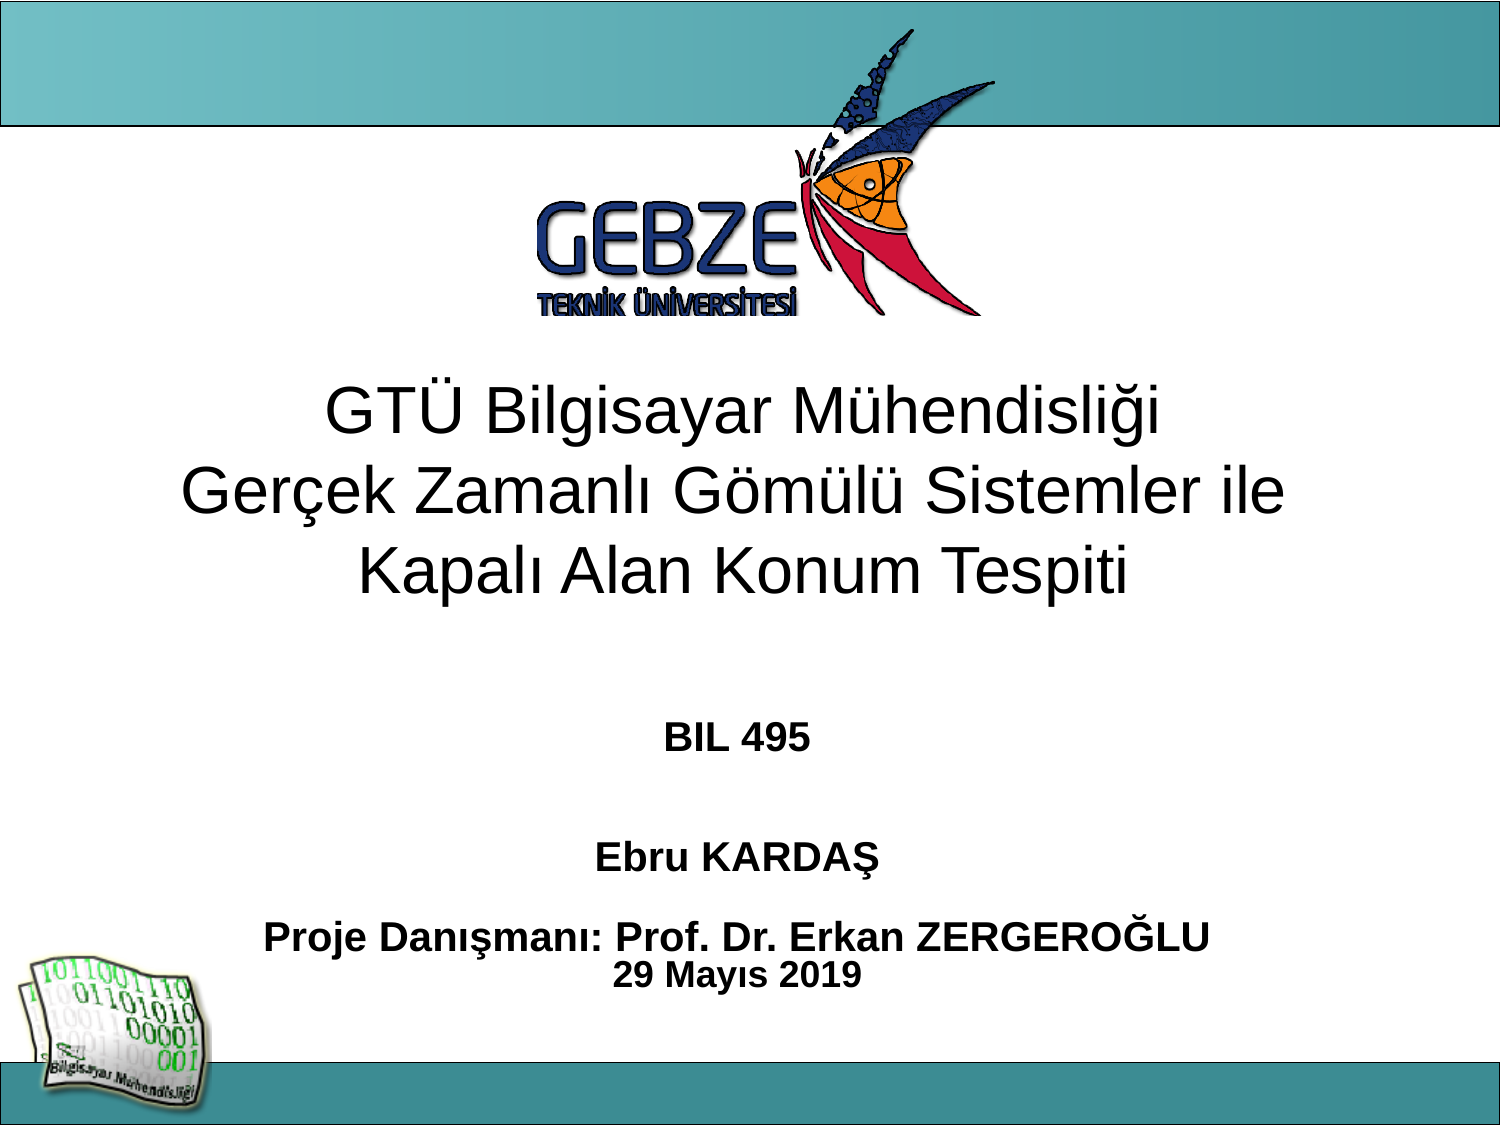

GTÜ Bilgisayar Mühendisliği
Gerçek Zamanlı Gömülü Sistemler ile
Kapalı Alan Konum Tespiti

BIL 495

Ebru KARDAŞ

Proje Danışmanı: Prof. Dr. Erkan ZERGEROĞLU
29 Mayıs 2019